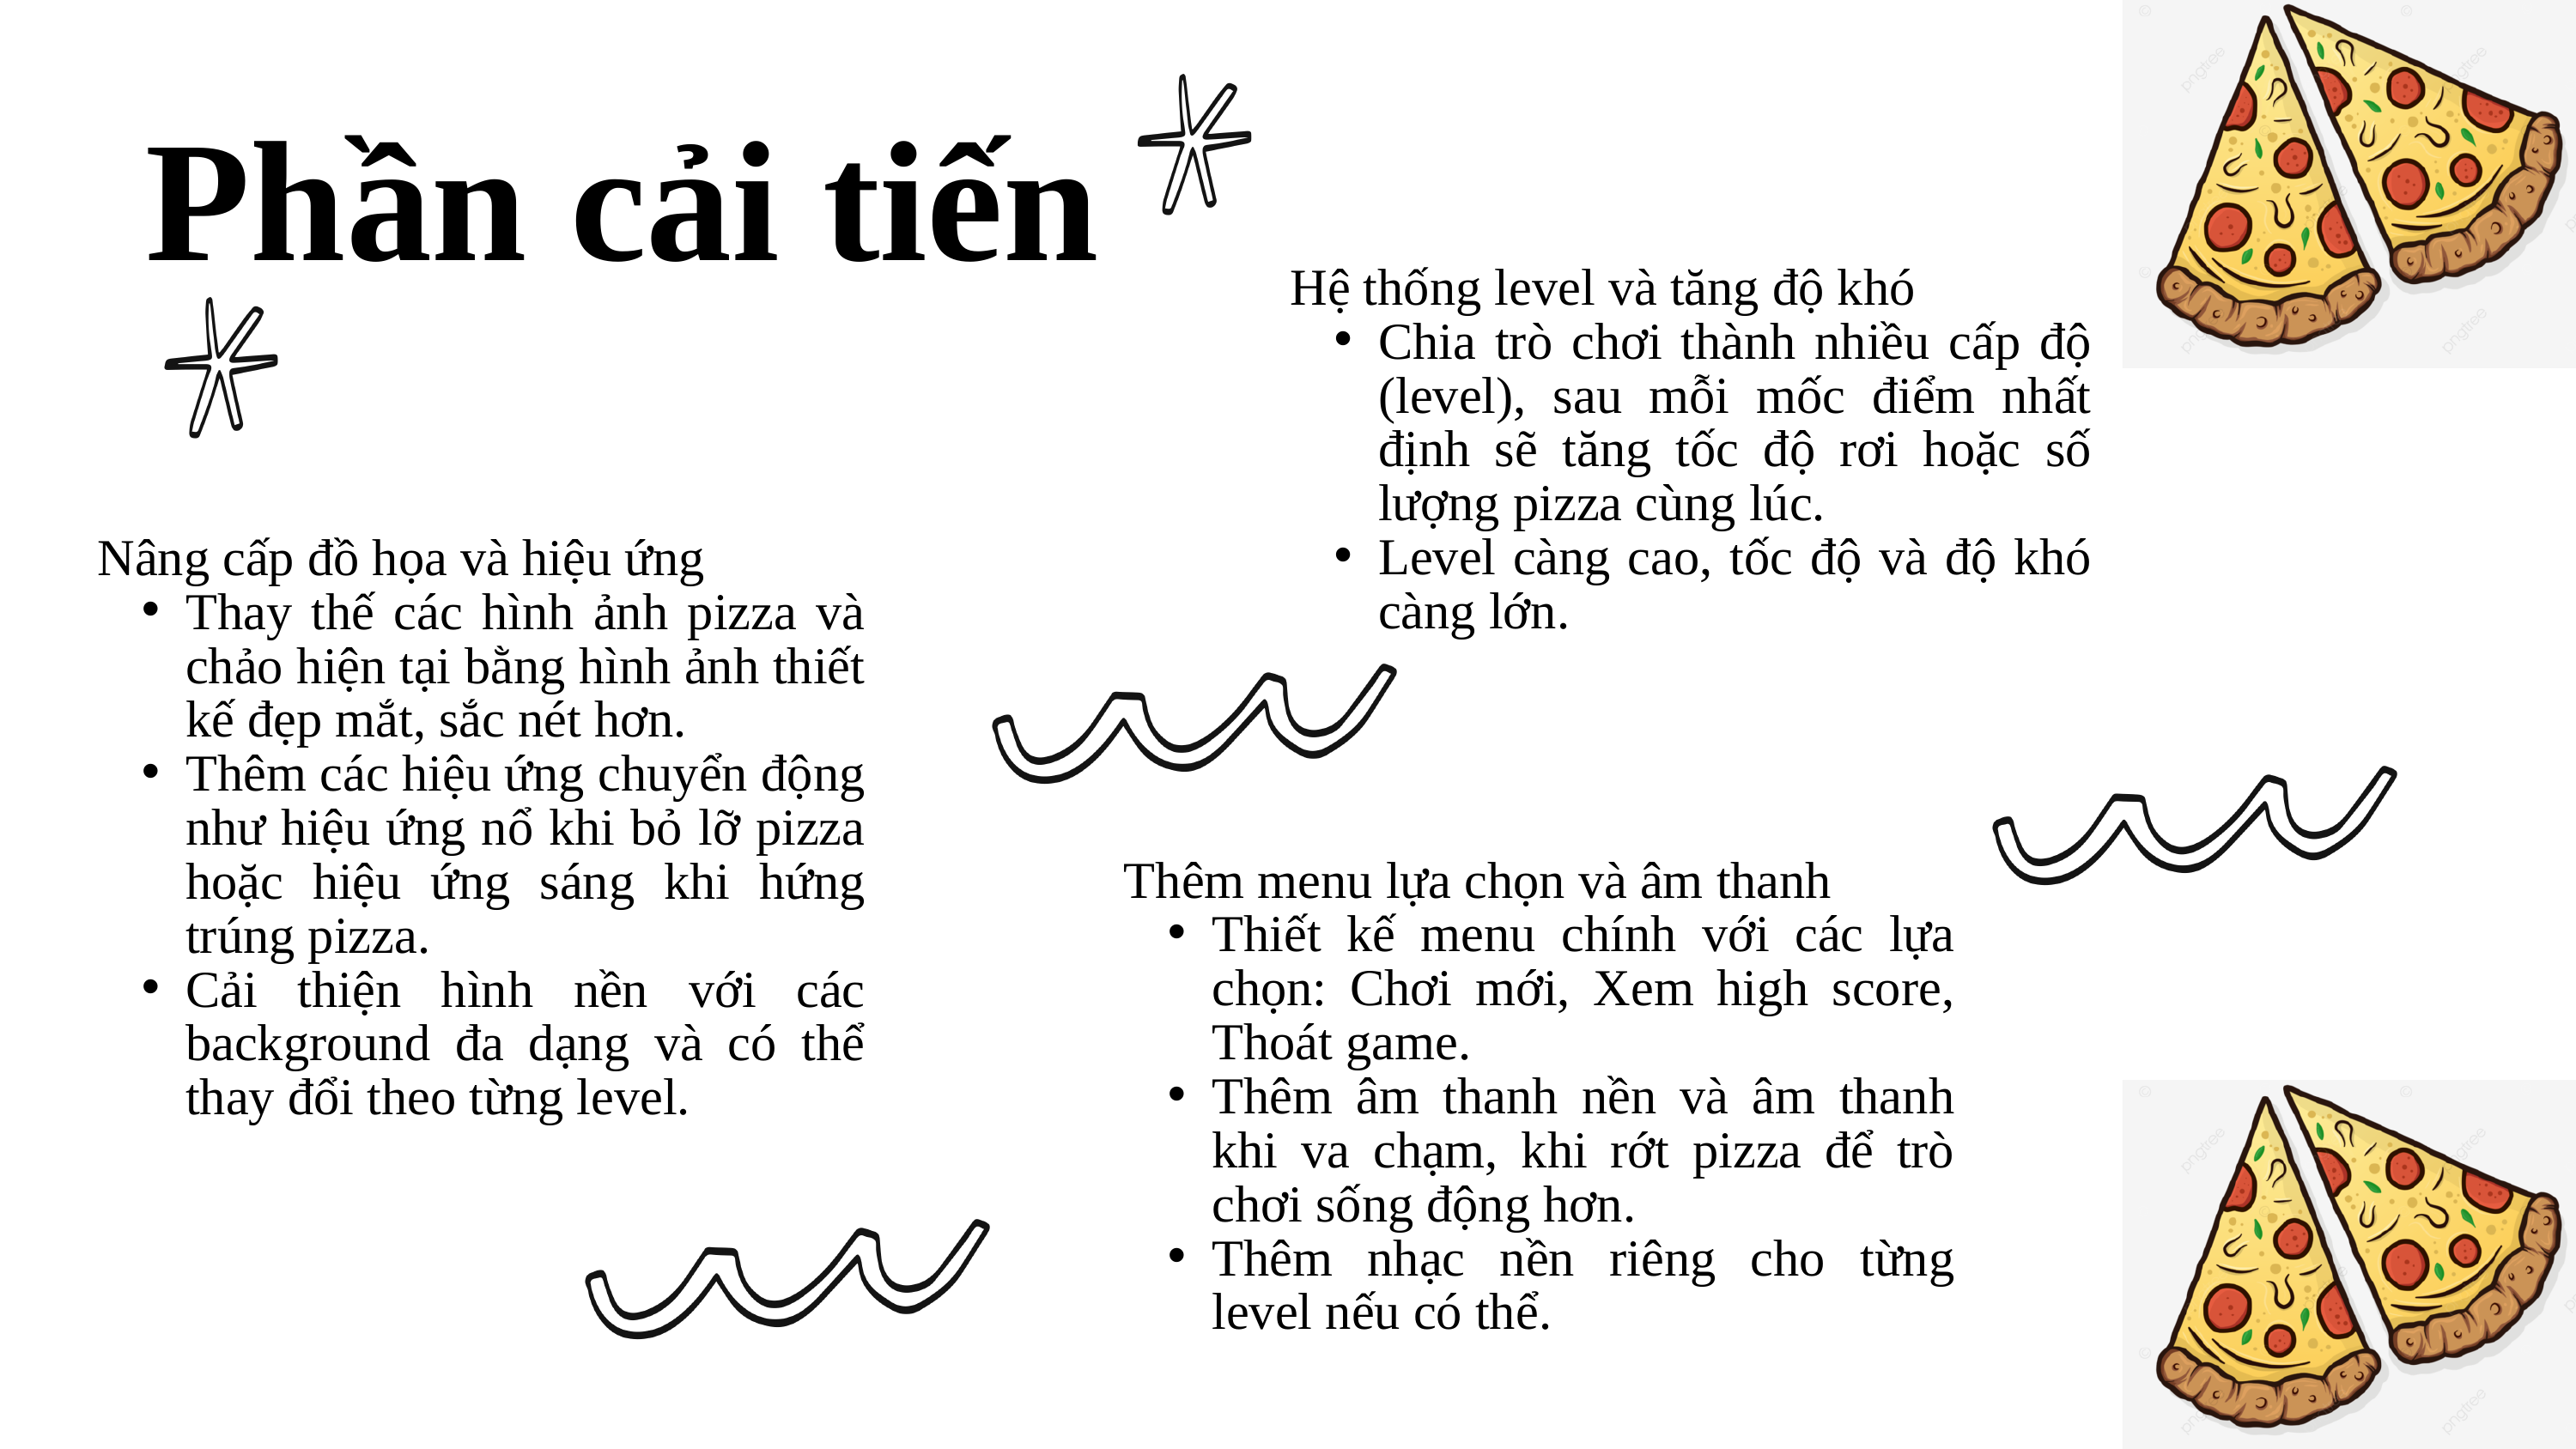

Phần cải tiến
Hệ thống level và tăng độ khó
Chia trò chơi thành nhiều cấp độ (level), sau mỗi mốc điểm nhất định sẽ tăng tốc độ rơi hoặc số lượng pizza cùng lúc.
Level càng cao, tốc độ và độ khó càng lớn.

Nâng cấp đồ họa và hiệu ứng
Thay thế các hình ảnh pizza và chảo hiện tại bằng hình ảnh thiết kế đẹp mắt, sắc nét hơn.
Thêm các hiệu ứng chuyển động như hiệu ứng nổ khi bỏ lỡ pizza hoặc hiệu ứng sáng khi hứng trúng pizza.
Cải thiện hình nền với các background đa dạng và có thể thay đổi theo từng level.

Thêm menu lựa chọn và âm thanh
Thiết kế menu chính với các lựa chọn: Chơi mới, Xem high score, Thoát game.
Thêm âm thanh nền và âm thanh khi va chạm, khi rớt pizza để trò chơi sống động hơn.
Thêm nhạc nền riêng cho từng level nếu có thể.